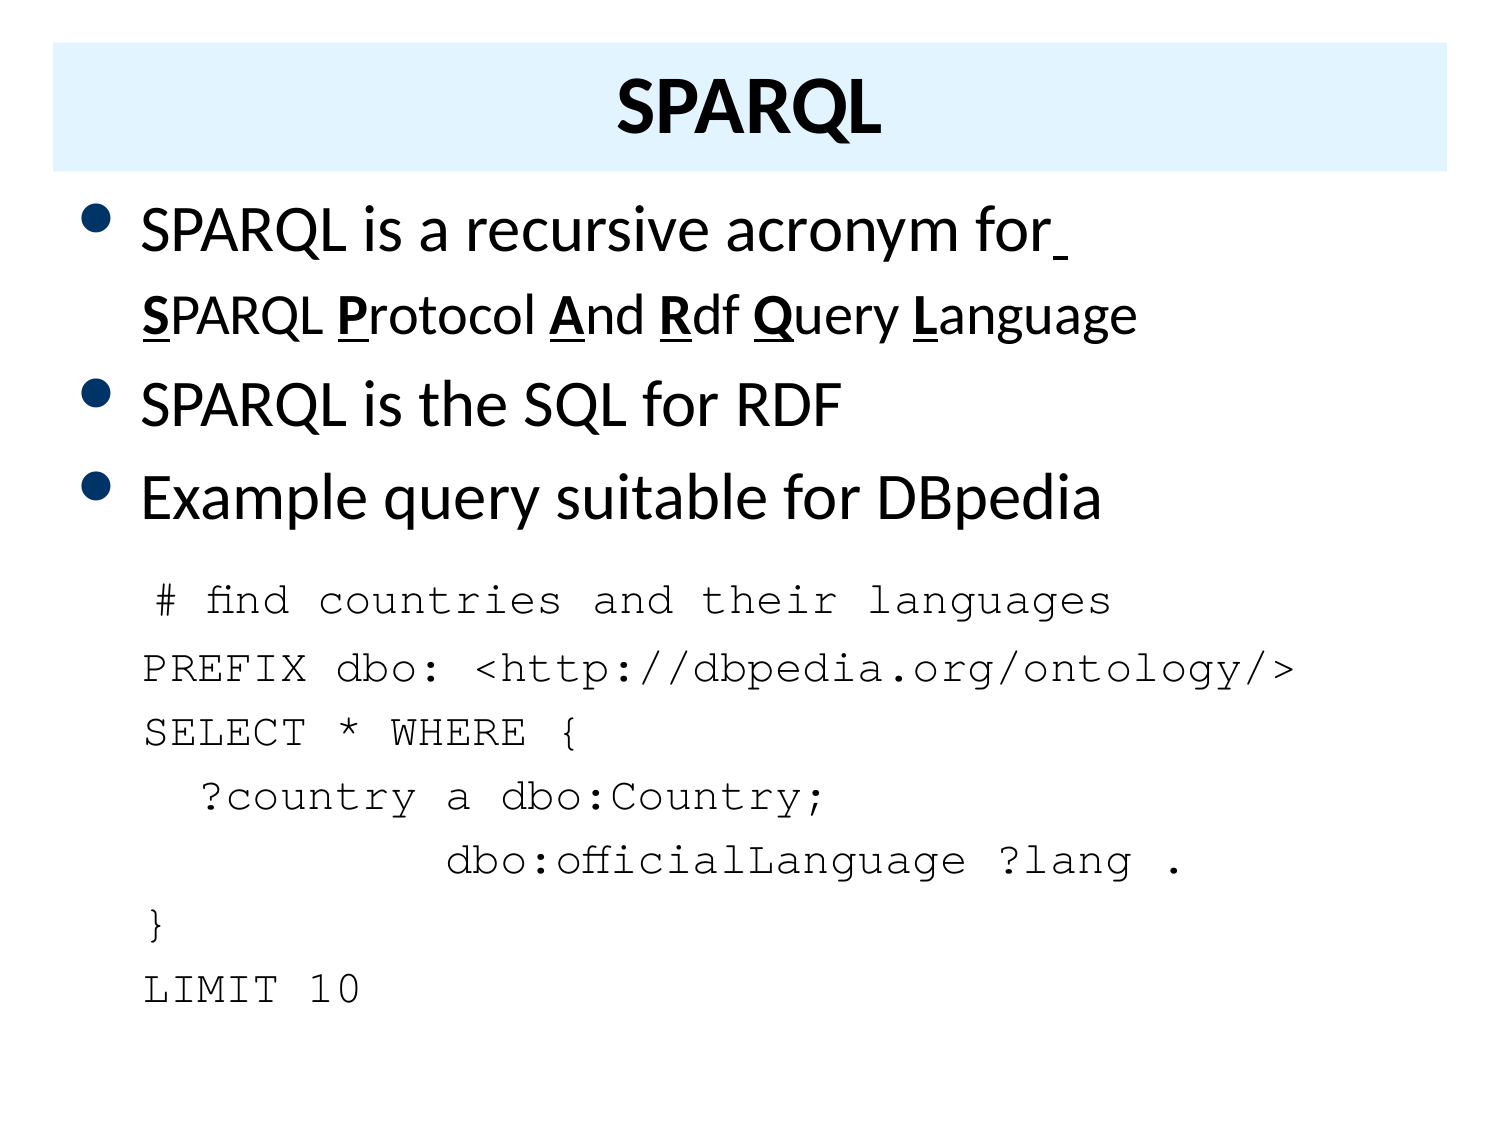

SPARQL
SPARQL is a recursive acronym for
SPARQL Protocol And Rdf Query Language
SPARQL is the SQL for RDF
Example query suitable for DBpedia
     # find countries and their languages
PREFIX dbo: <http://dbpedia.org/ontology/>
SELECT * WHERE {
  ?country a dbo:Country;
           dbo:officialLanguage ?lang .
}
LIMIT 10